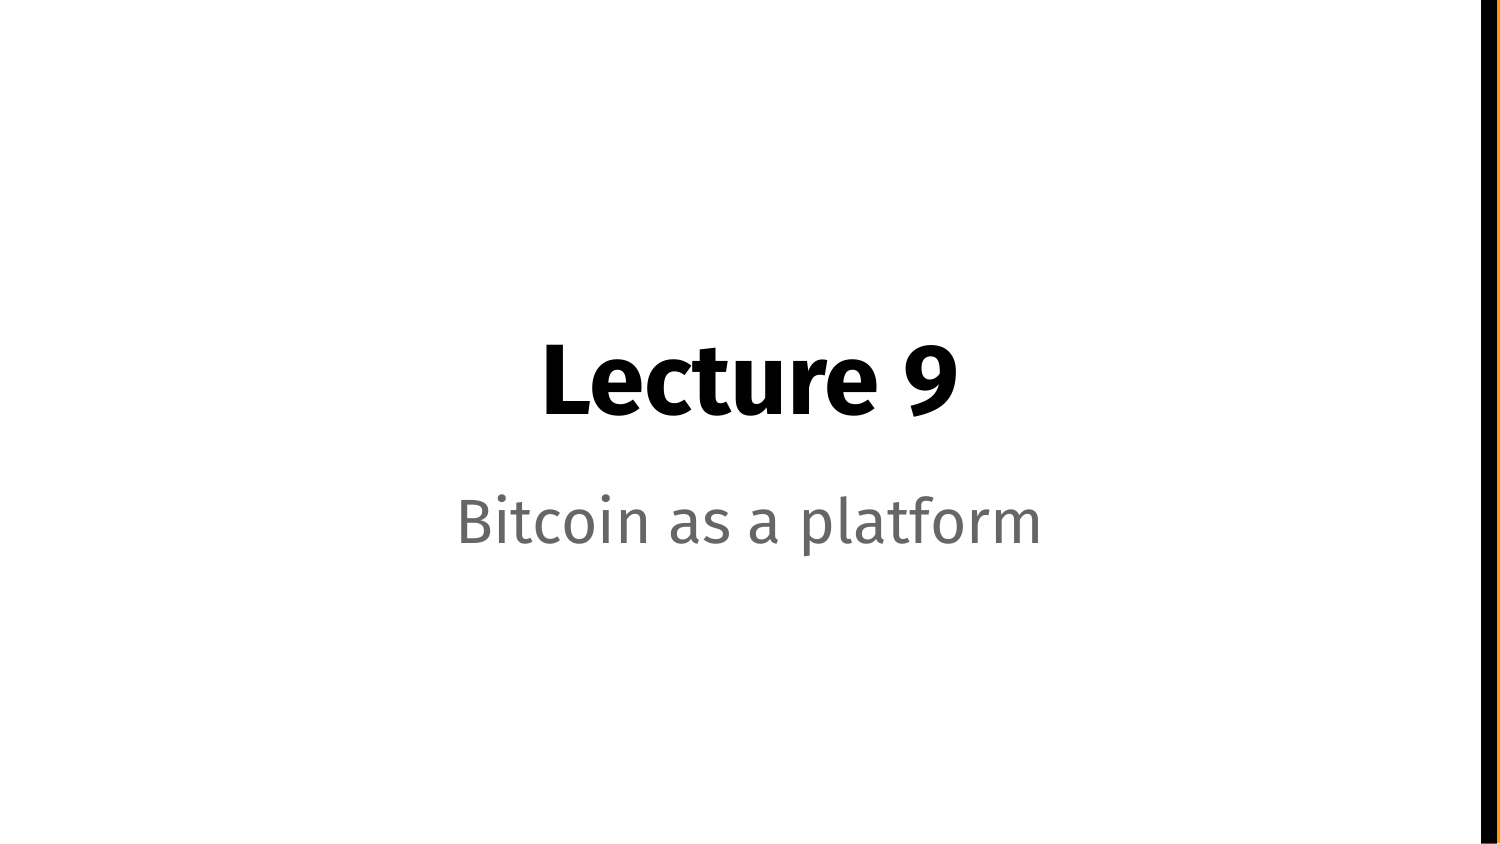

# Lecture 9
Bitcoin as a platform